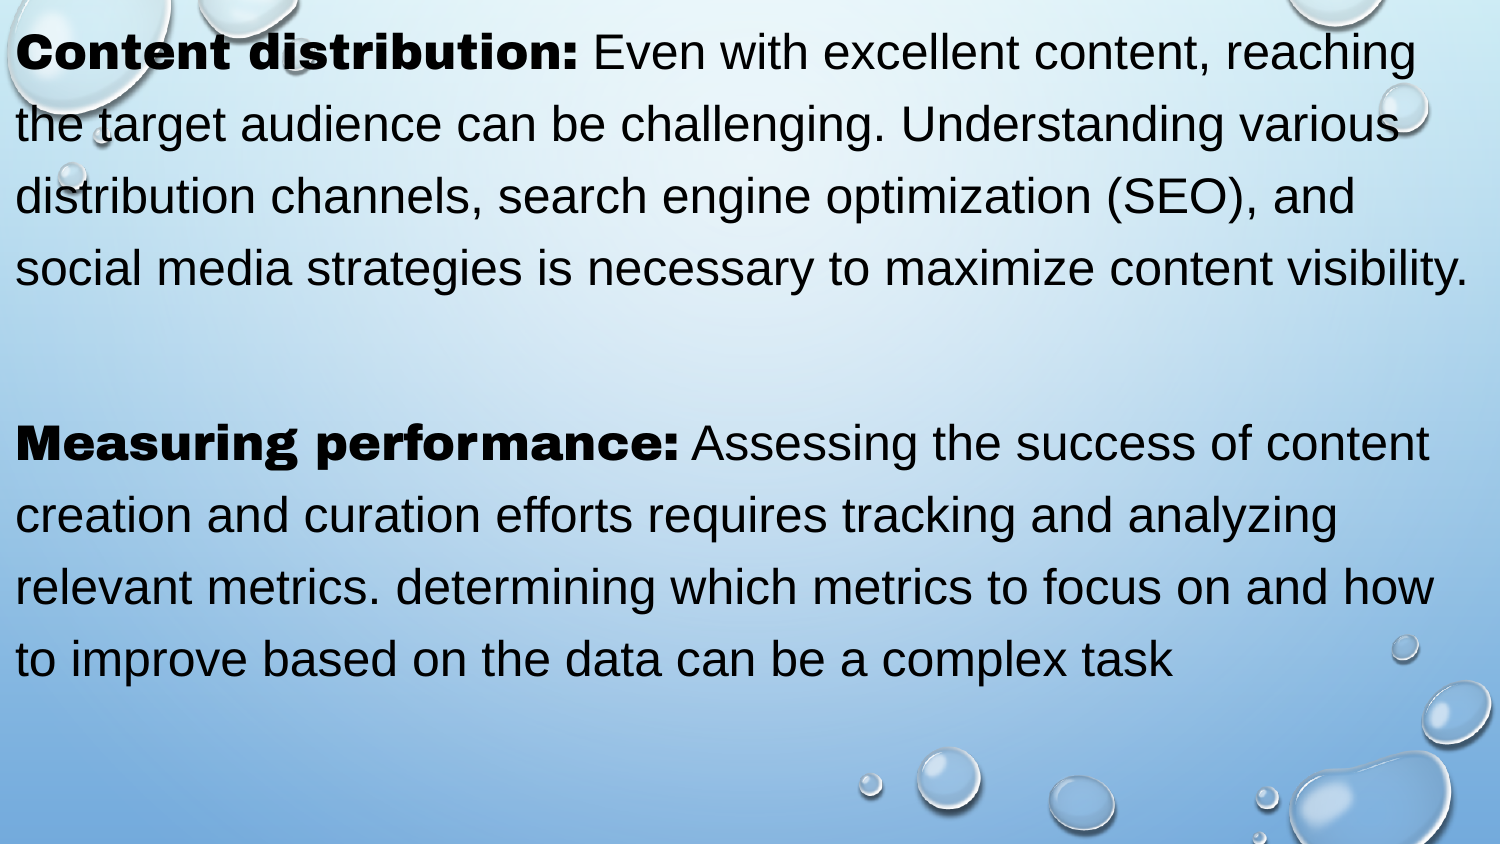

Content distribution: Even with excellent content, reaching the target audience can be challenging. Understanding various distribution channels, search engine optimization (SEO), and social media strategies is necessary to maximize content visibility.

Measuring performance: Assessing the success of content creation and curation efforts requires tracking and analyzing relevant metrics. determining which metrics to focus on and how to improve based on the data can be a complex task